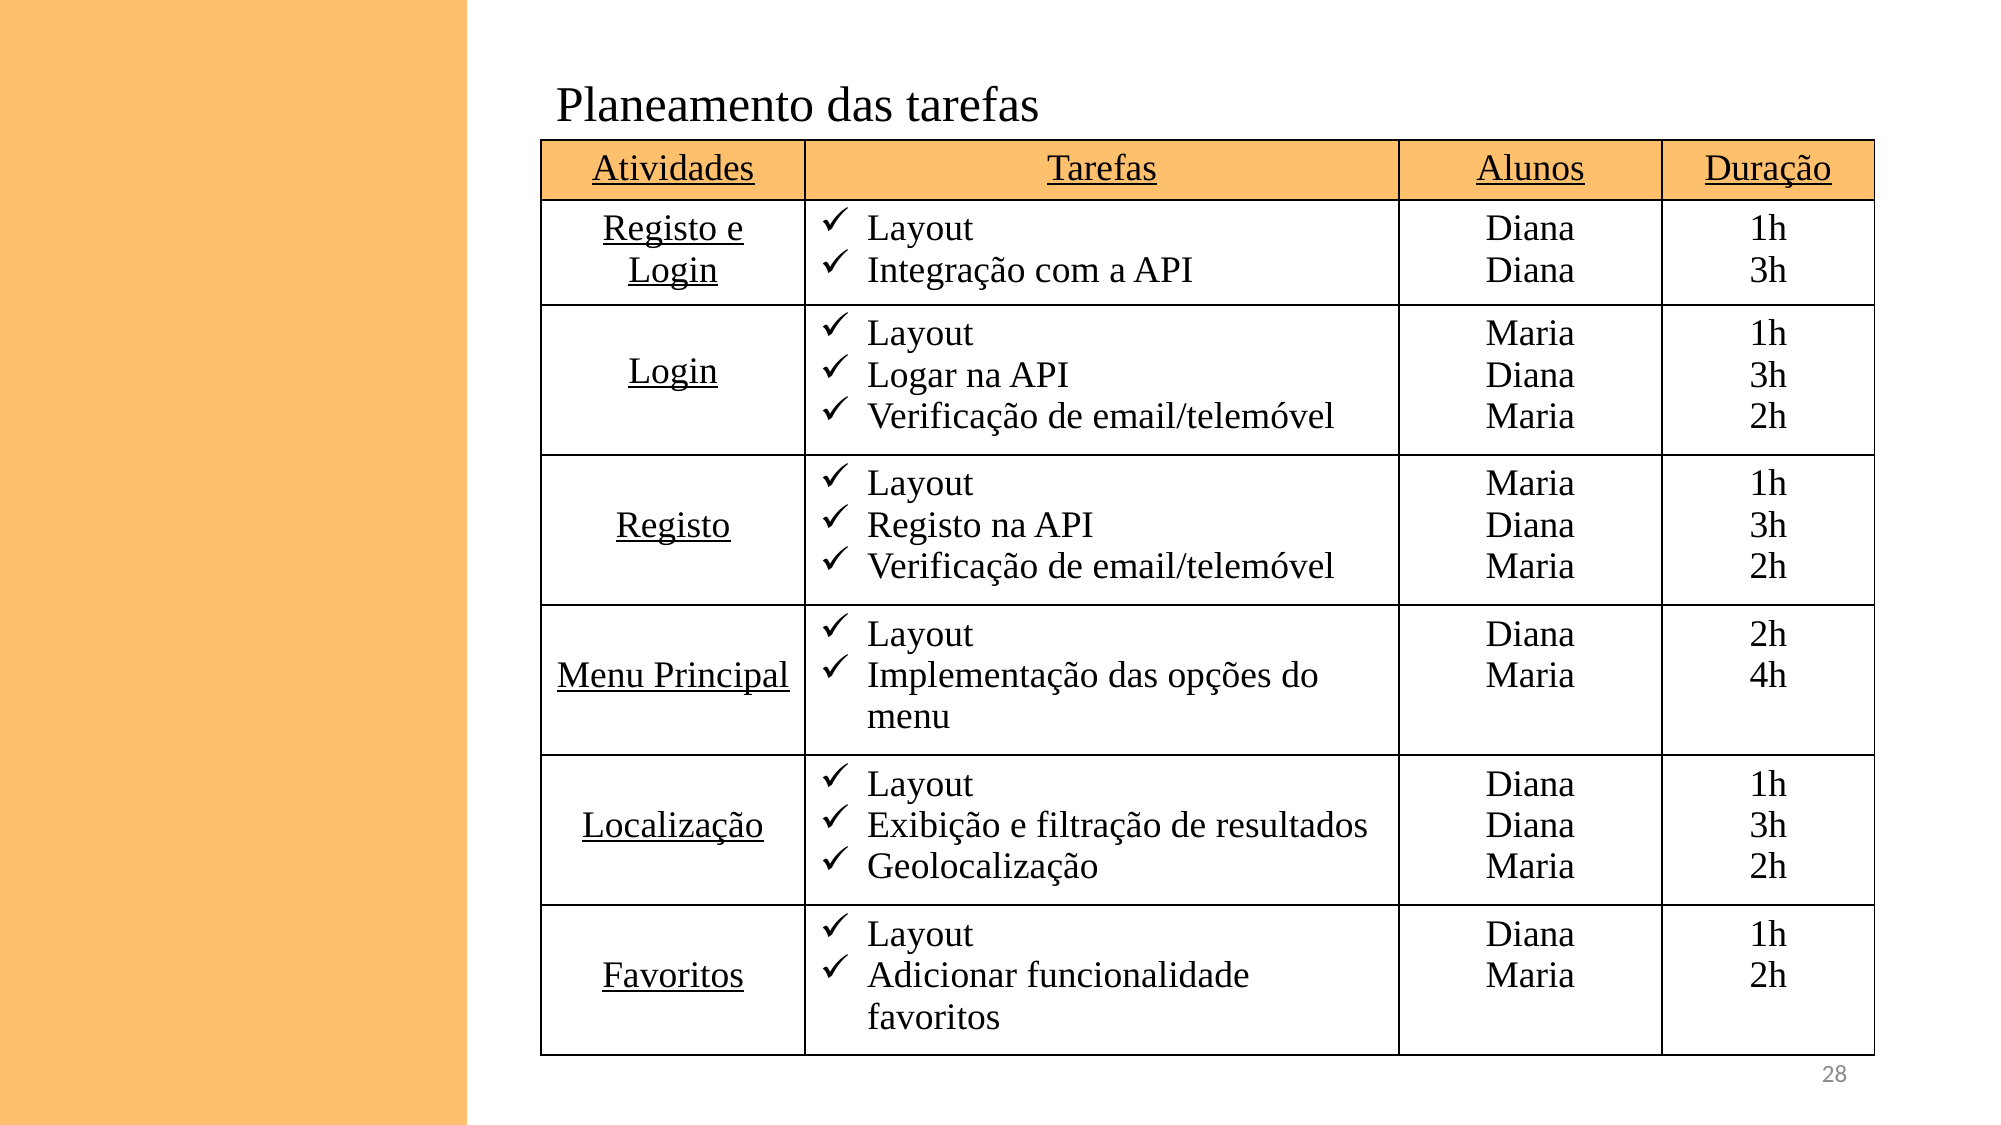

Enquadramento
Planeamento das tarefas
| Atividades | Tarefas | Alunos | Duração |
| --- | --- | --- | --- |
| Registo e Login | Layout Integração com a API | Diana Diana | 1h 3h |
| Login | Layout Logar na API Verificação de email/telemóvel | Maria Diana Maria | 1h 3h 2h |
| Registo | Layout Registo na API Verificação de email/telemóvel | Maria Diana Maria | 1h 3h 2h |
| Menu Principal | Layout Implementação das opções do menu | Diana Maria | 2h 4h |
| Localização | Layout Exibição e filtração de resultados Geolocalização | Diana Diana Maria | 1h 3h 2h |
| Favoritos | Layout Adicionar funcionalidade favoritos | Diana Maria | 1h 2h |
2 tipos de reservas possíveis.

28